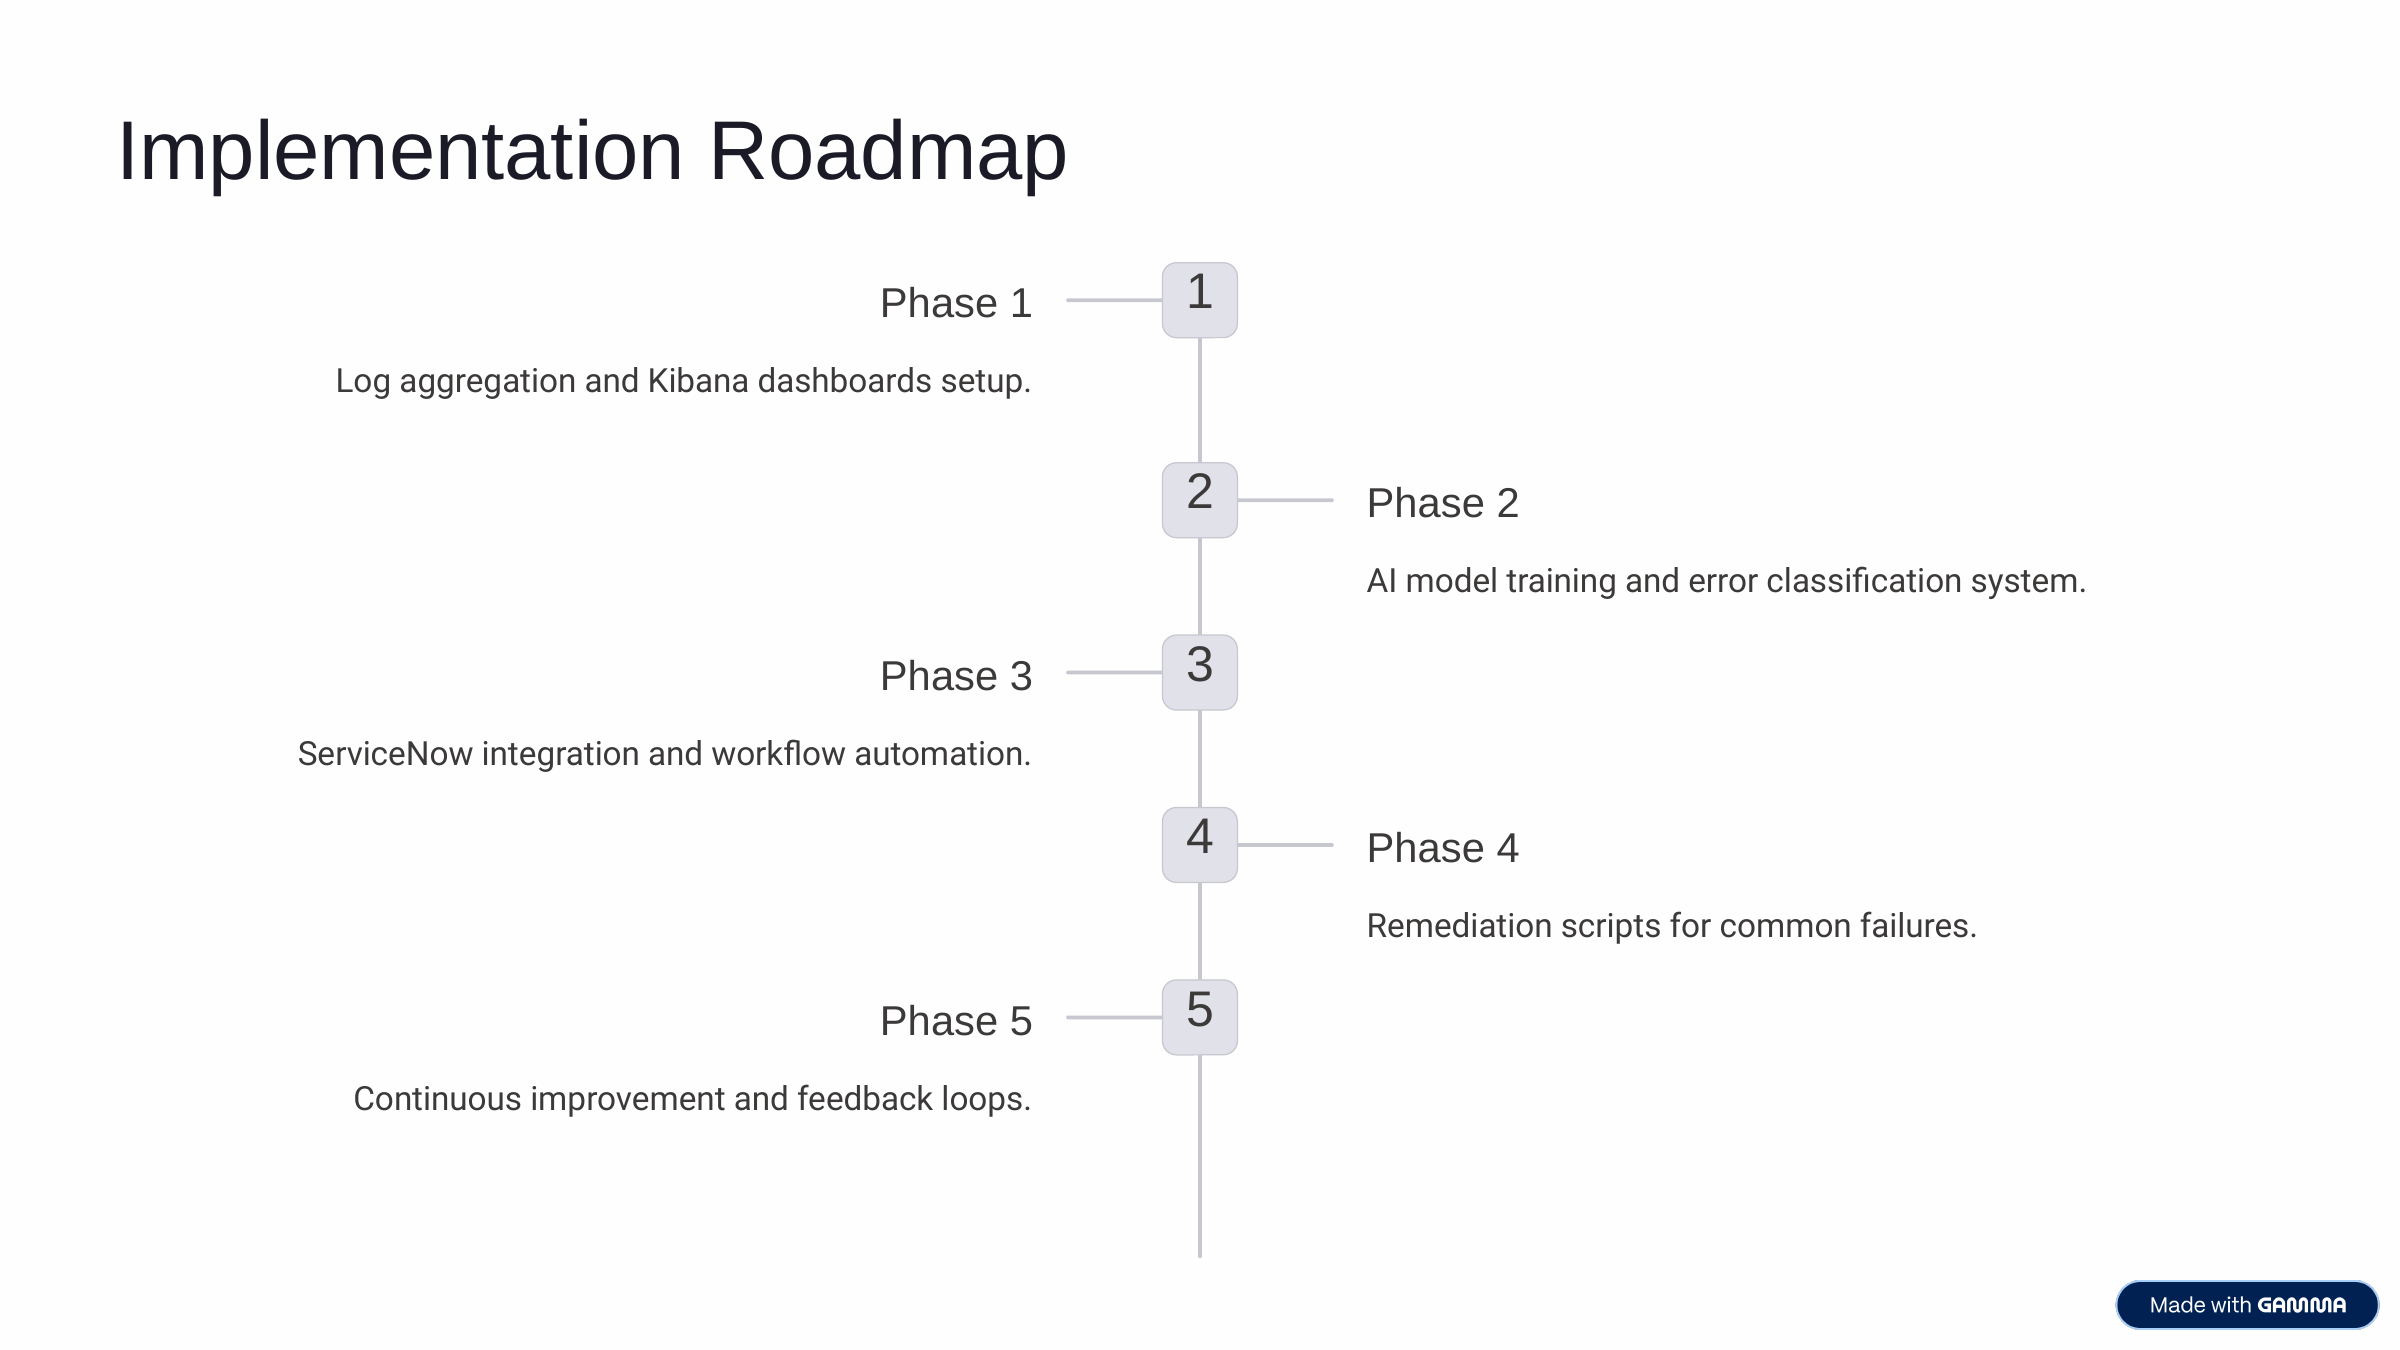

Implementation Roadmap

1
Phase 1

Log aggregation and Kibana dashboards setup.

2
Phase 2

AI model training and error classification system.

3
Phase 3

ServiceNow integration and workflow automation.

4
Phase 4

Remediation scripts for common failures.

5
Phase 5

Continuous improvement and feedback loops.